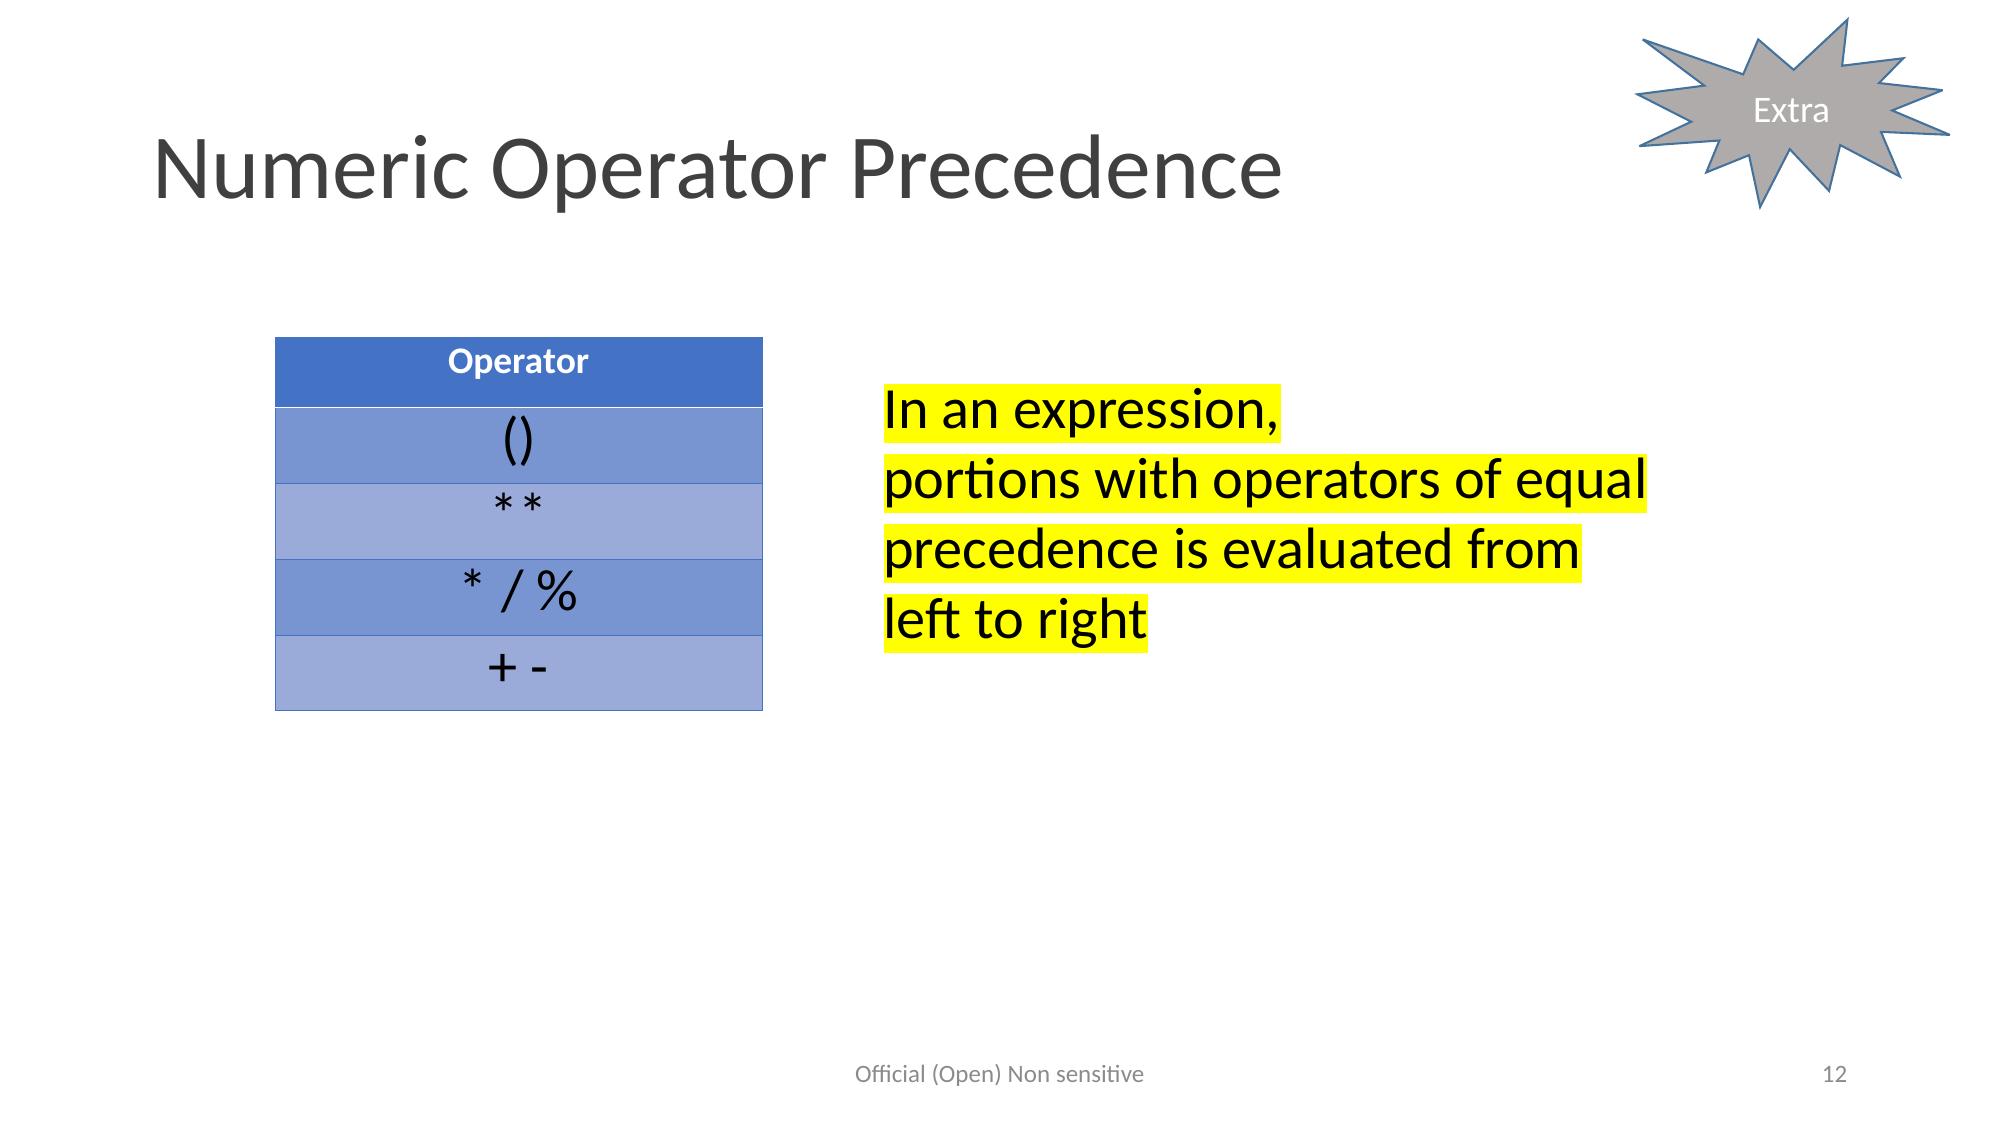

Extra
# Numeric Operator Precedence
| Operator |
| --- |
| () |
| \*\* |
| \* / % |
| + - |
In an expression,
portions with operators of equal precedence is evaluated from left to right
Official (Open) Non sensitive
12